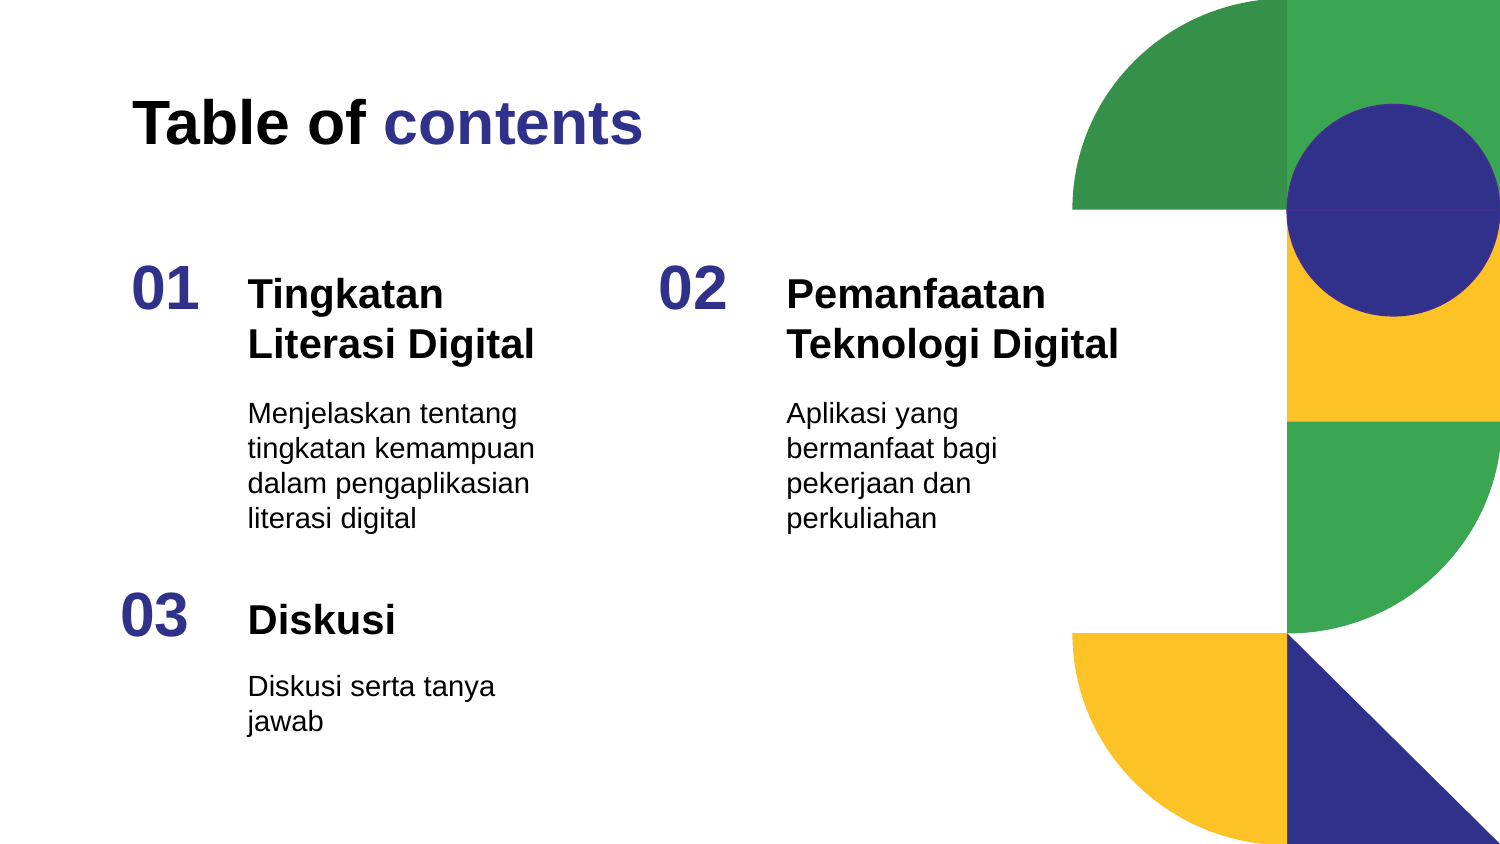

# Table of contents
Tingkatan Literasi Digital
01
02
Pemanfaatan Teknologi Digital
Menjelaskan tentang tingkatan kemampuan dalam pengaplikasian literasi digital
Aplikasi yang bermanfaat bagi pekerjaan dan perkuliahan
Diskusi
03
Diskusi serta tanya jawab